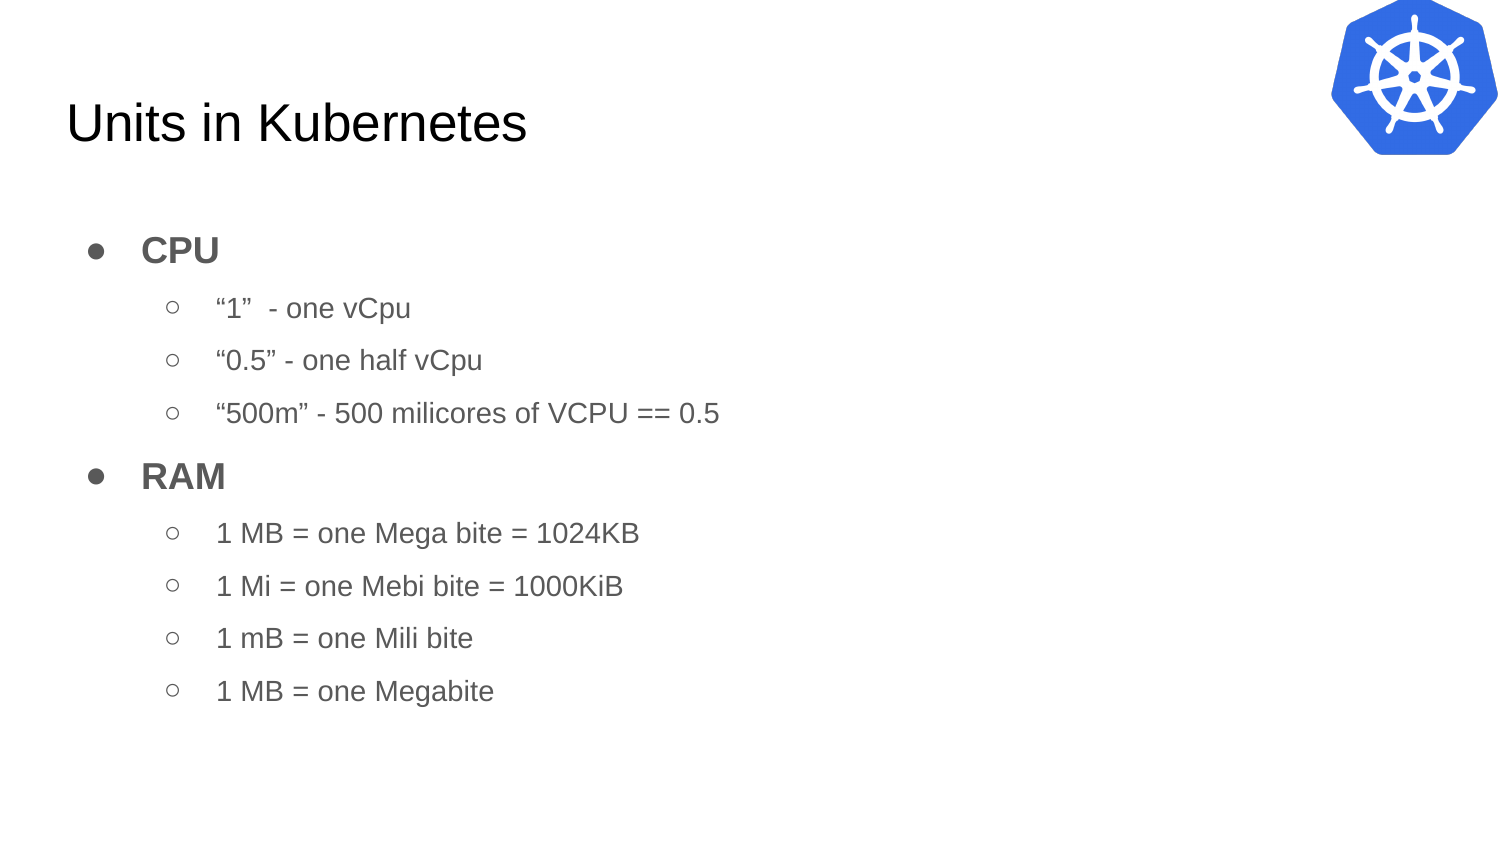

# Units in Kubernetes
CPU
“1”  - one vCpu
“0.5” - one half vCpu
“500m” - 500 milicores of VCPU == 0.5
RAM
1 MB = one Mega bite = 1024KB
1 Mi = one Mebi bite = 1000KiB
1 mB = one Mili bite
1 MB = one Megabite